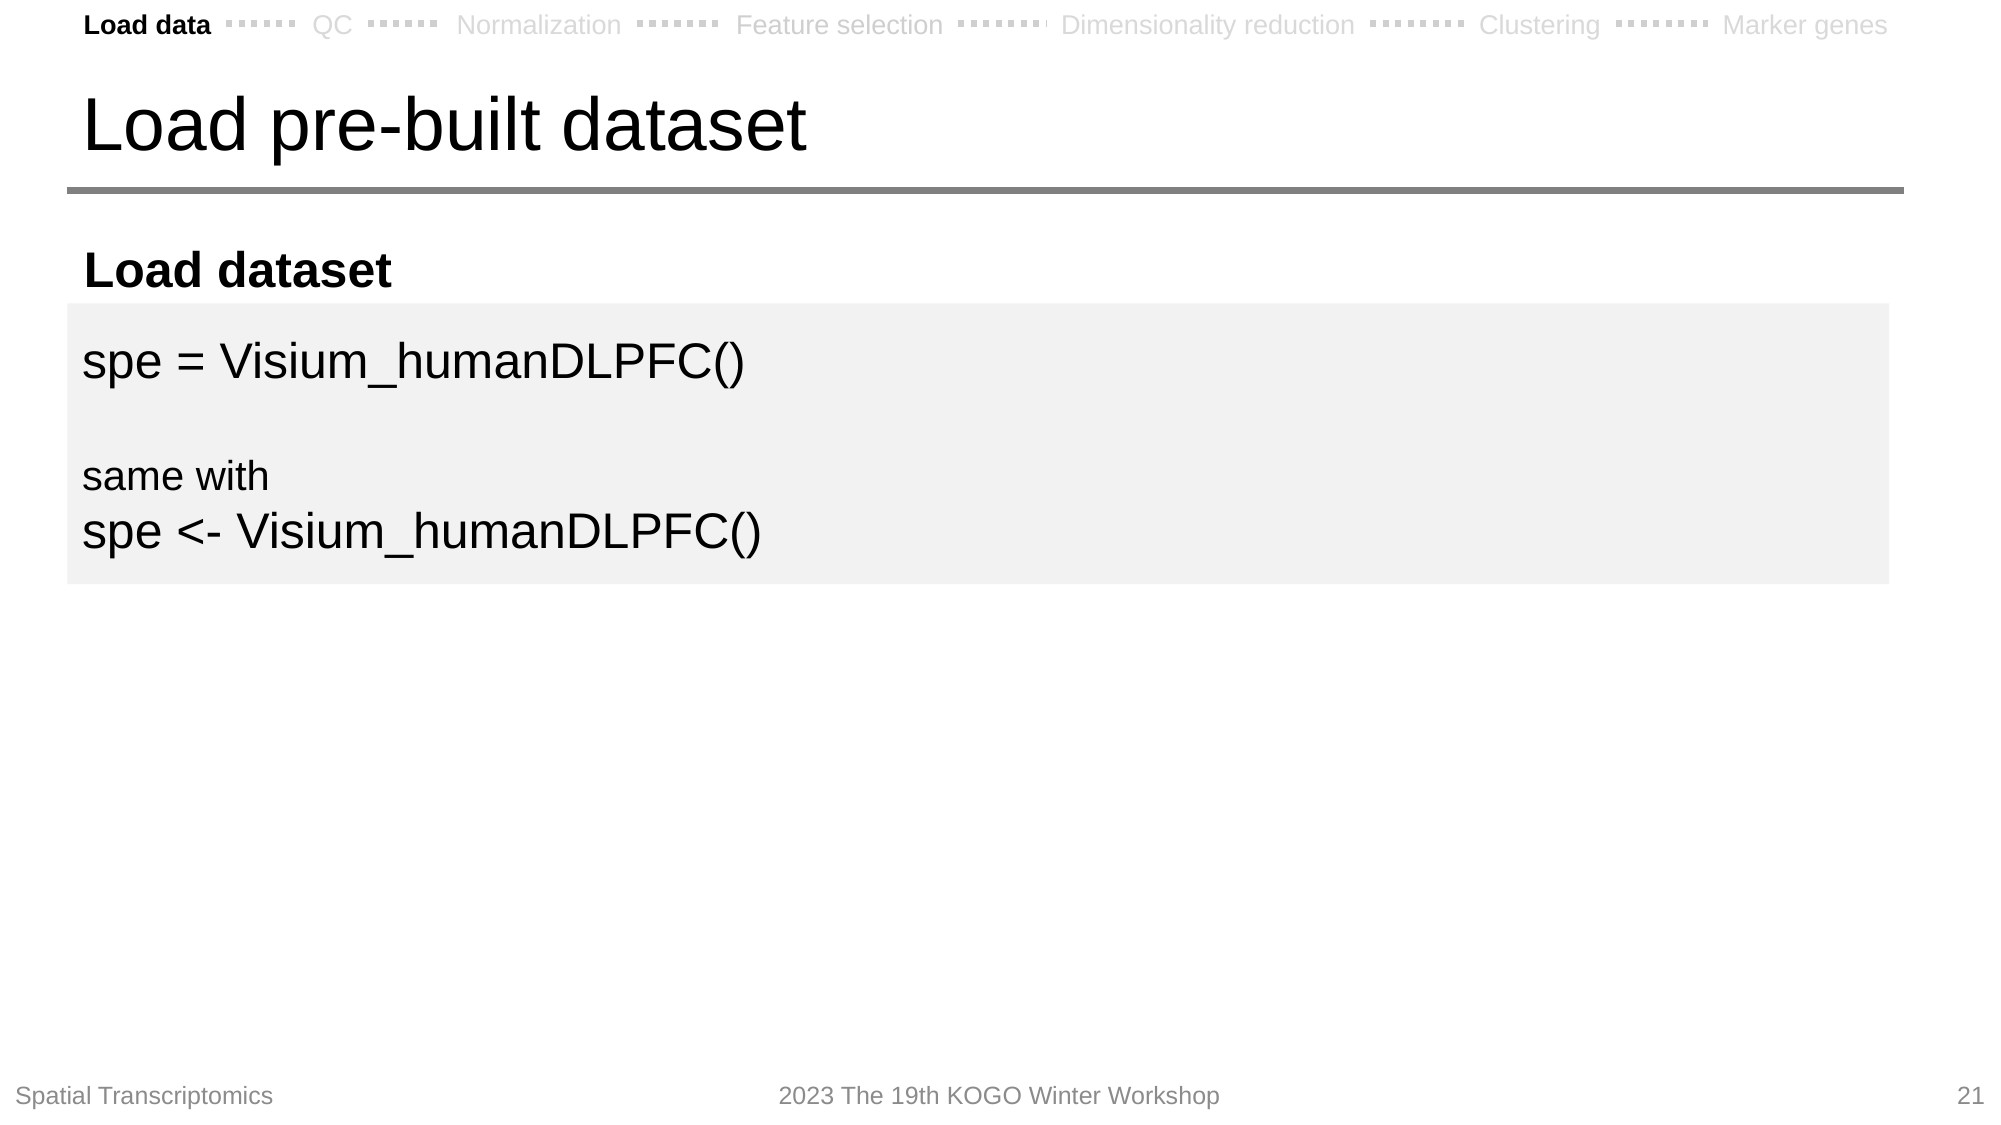

Load data
QC
Normalization
Feature selection
Dimensionality reduction
Clustering
Marker genes
# Load pre-built dataset
Load dataset
spe = Visium_humanDLPFC()

same with
spe <- Visium_humanDLPFC()

Spatial Transcriptomics
2023 The 19th KOGO Winter Workshop
21